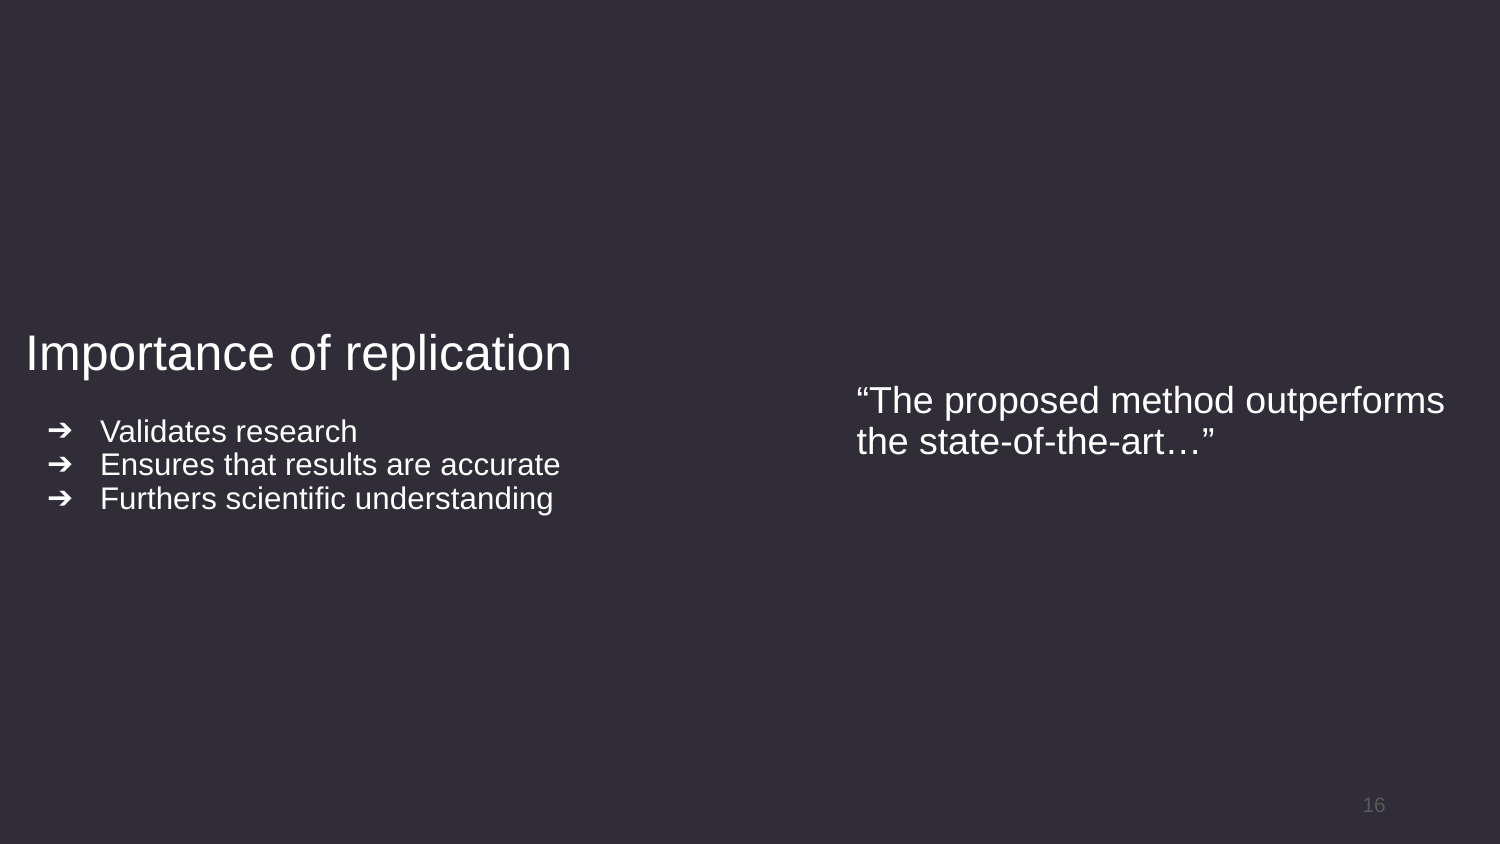

# Importance of replication

Validates research
Ensures that results are accurate
Furthers scientific understanding
“The proposed method outperforms the state-of-the-art…”
16